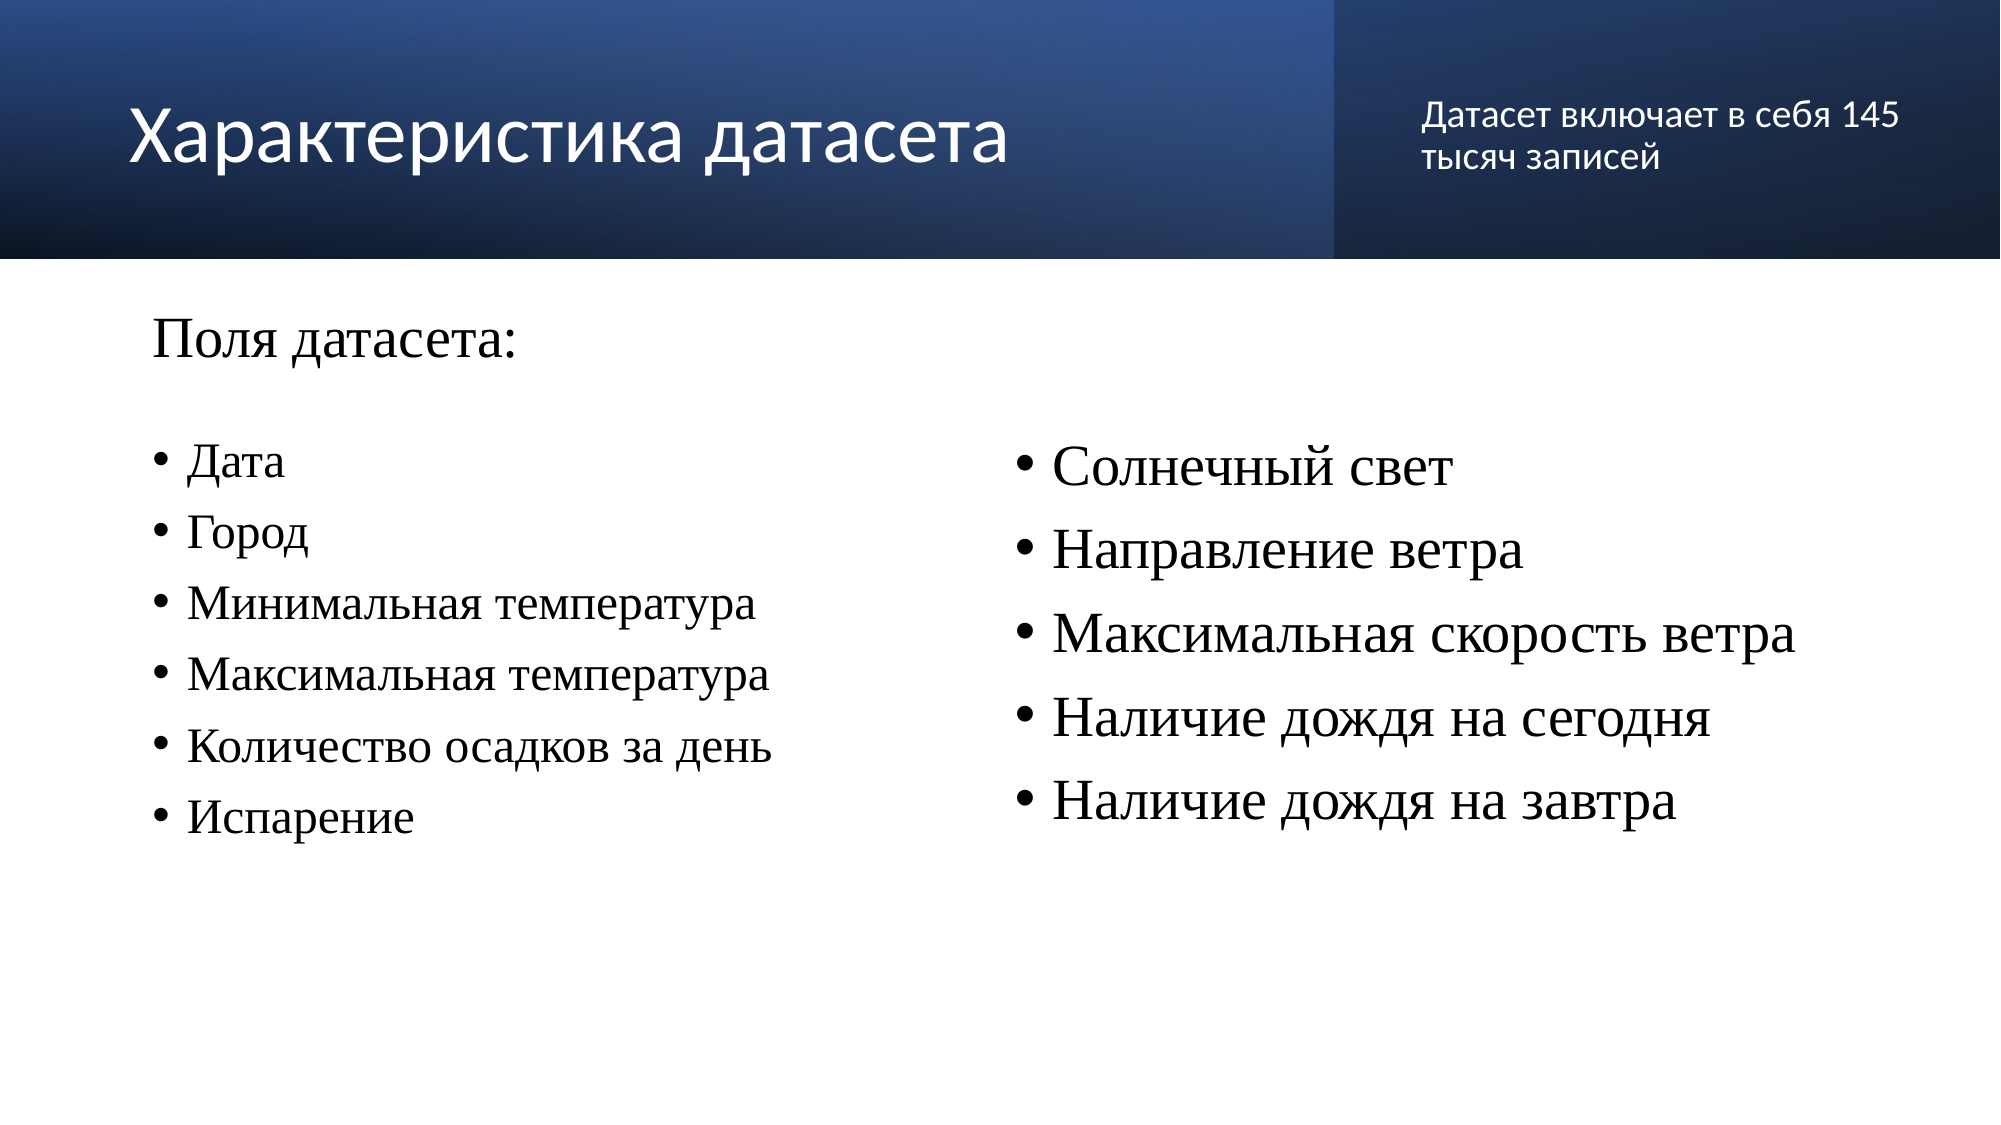

# Характеристика датасета
Датасет включает в себя 145 тысяч записей
Поля датасета:

Дата
Город
Минимальная температура
Максимальная температура
Количество осадков за день
Испарение

Солнечный свет
Направление ветра
Максимальная скорость ветра
Наличие дождя на сегодня
Наличие дождя на завтра

7